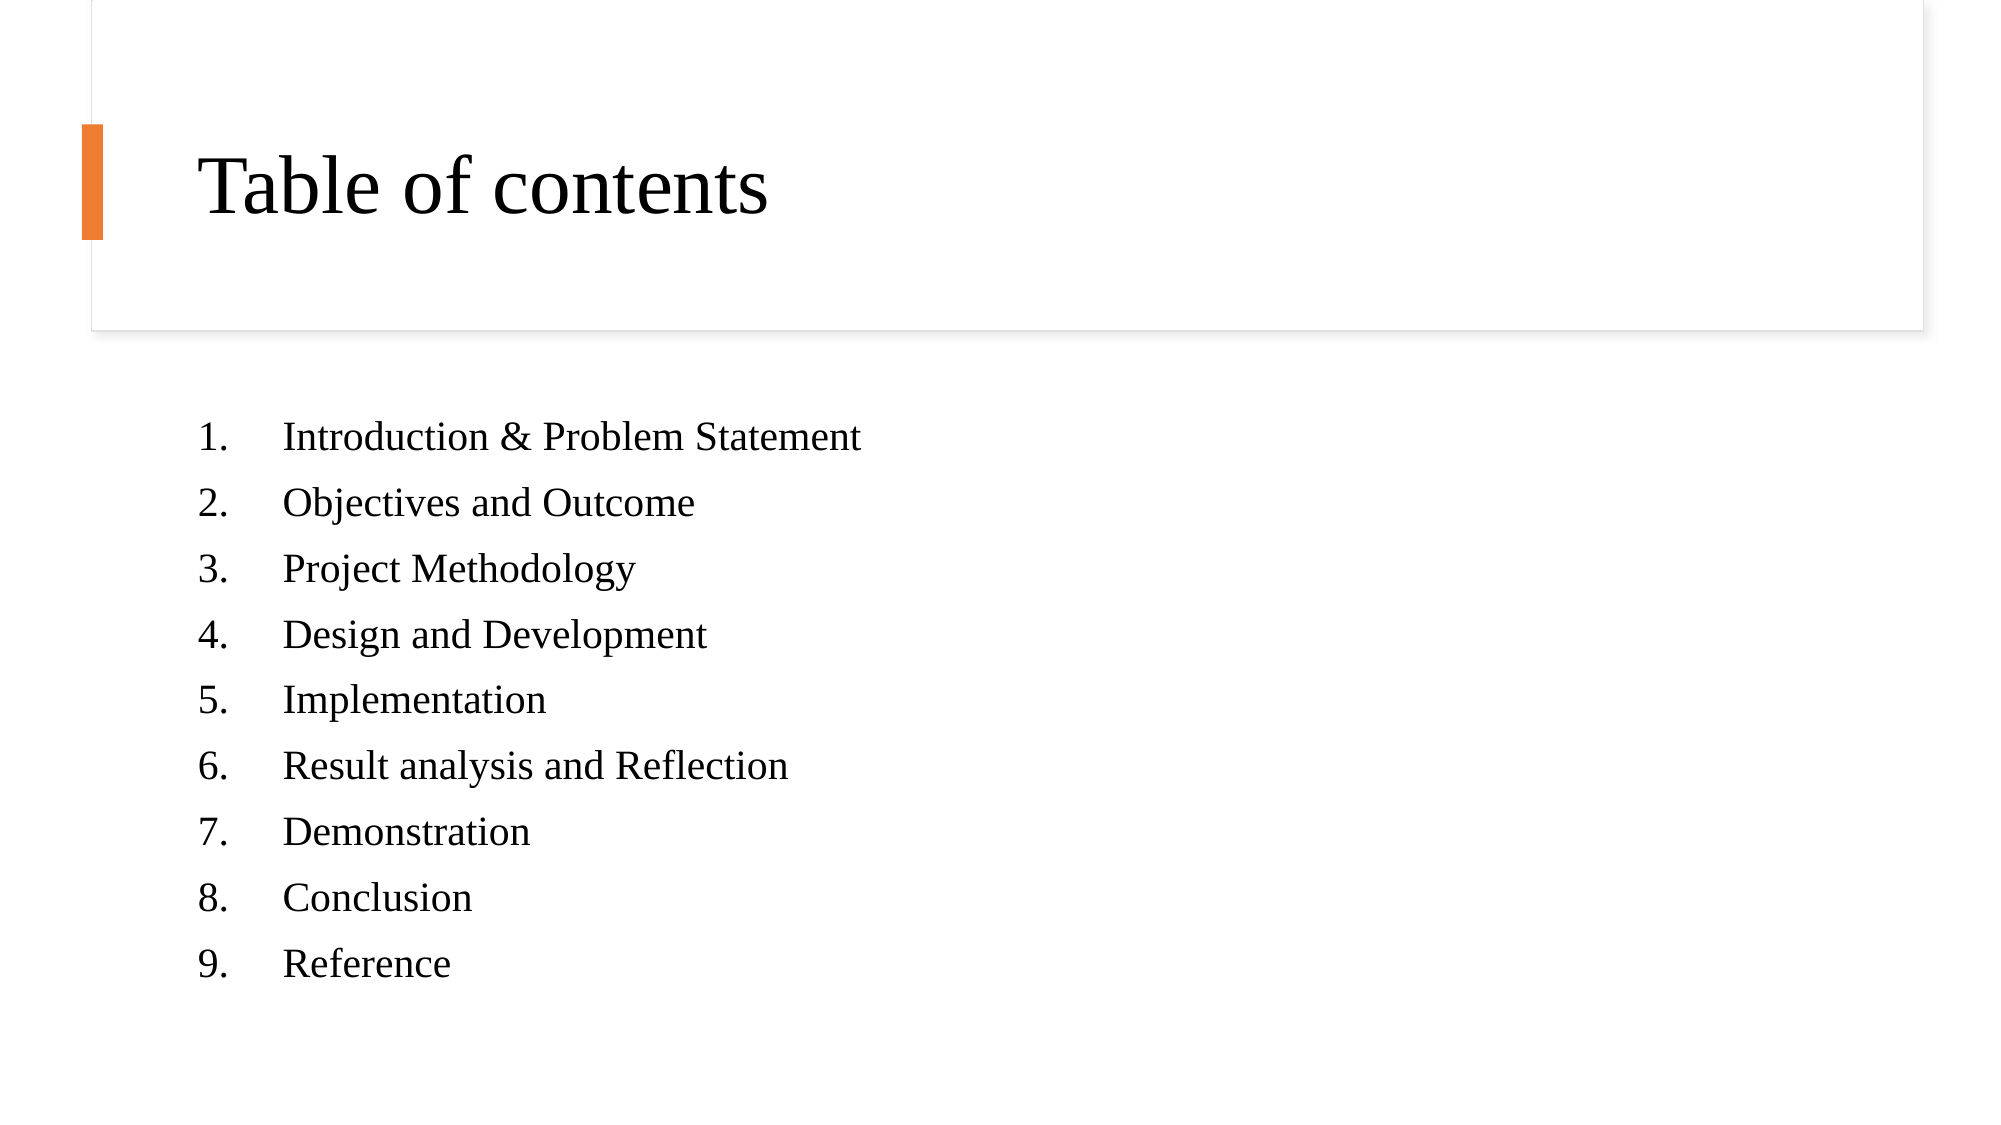

# Table of contents

Introduction & Problem Statement
Objectives and Outcome
Project Methodology
Design and Development
Implementation
Result analysis and Reflection
Demonstration
Conclusion
Reference